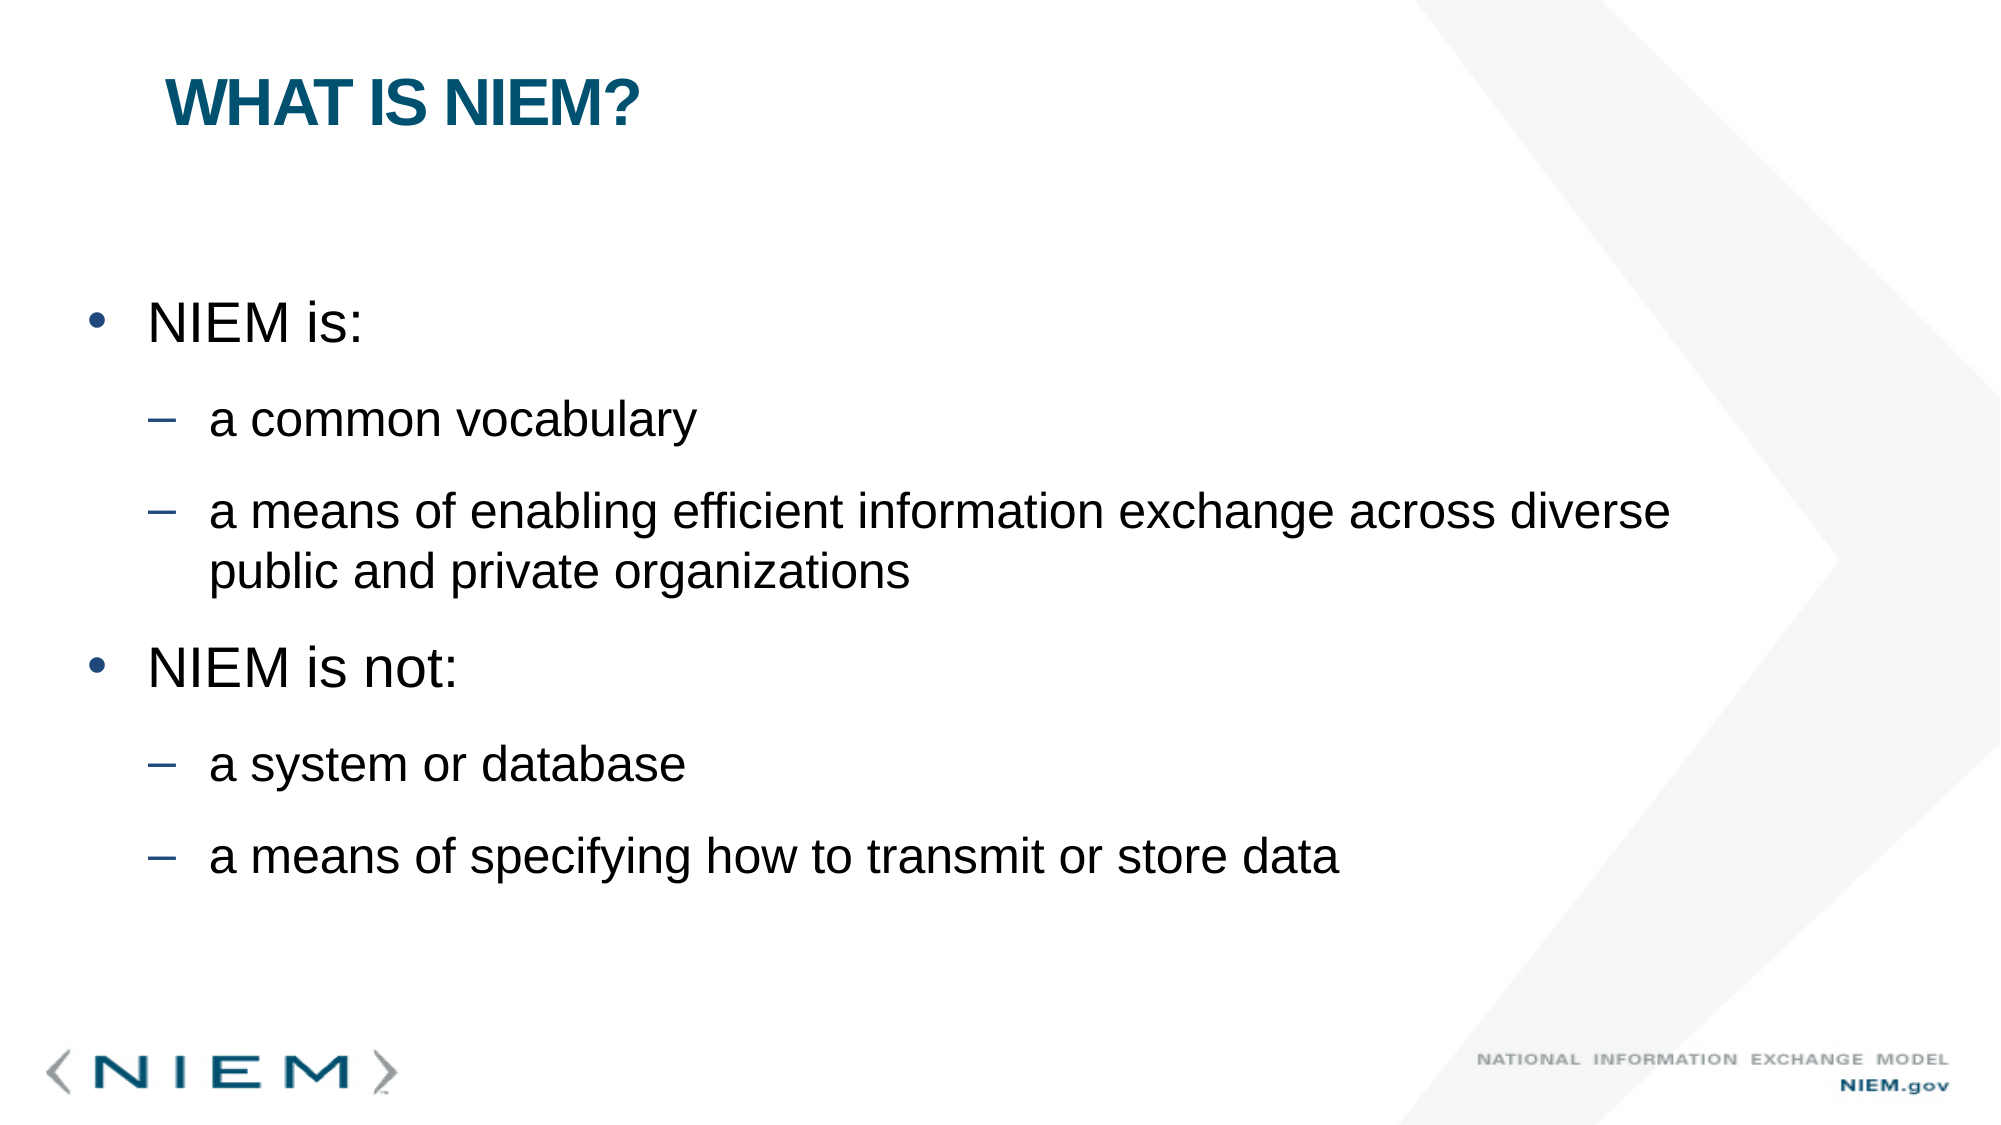

# What is NIEM?
NIEM is:
a common vocabulary
a means of enabling efficient information exchange across diverse public and private organizations
NIEM is not:
a system or database
a means of specifying how to transmit or store data